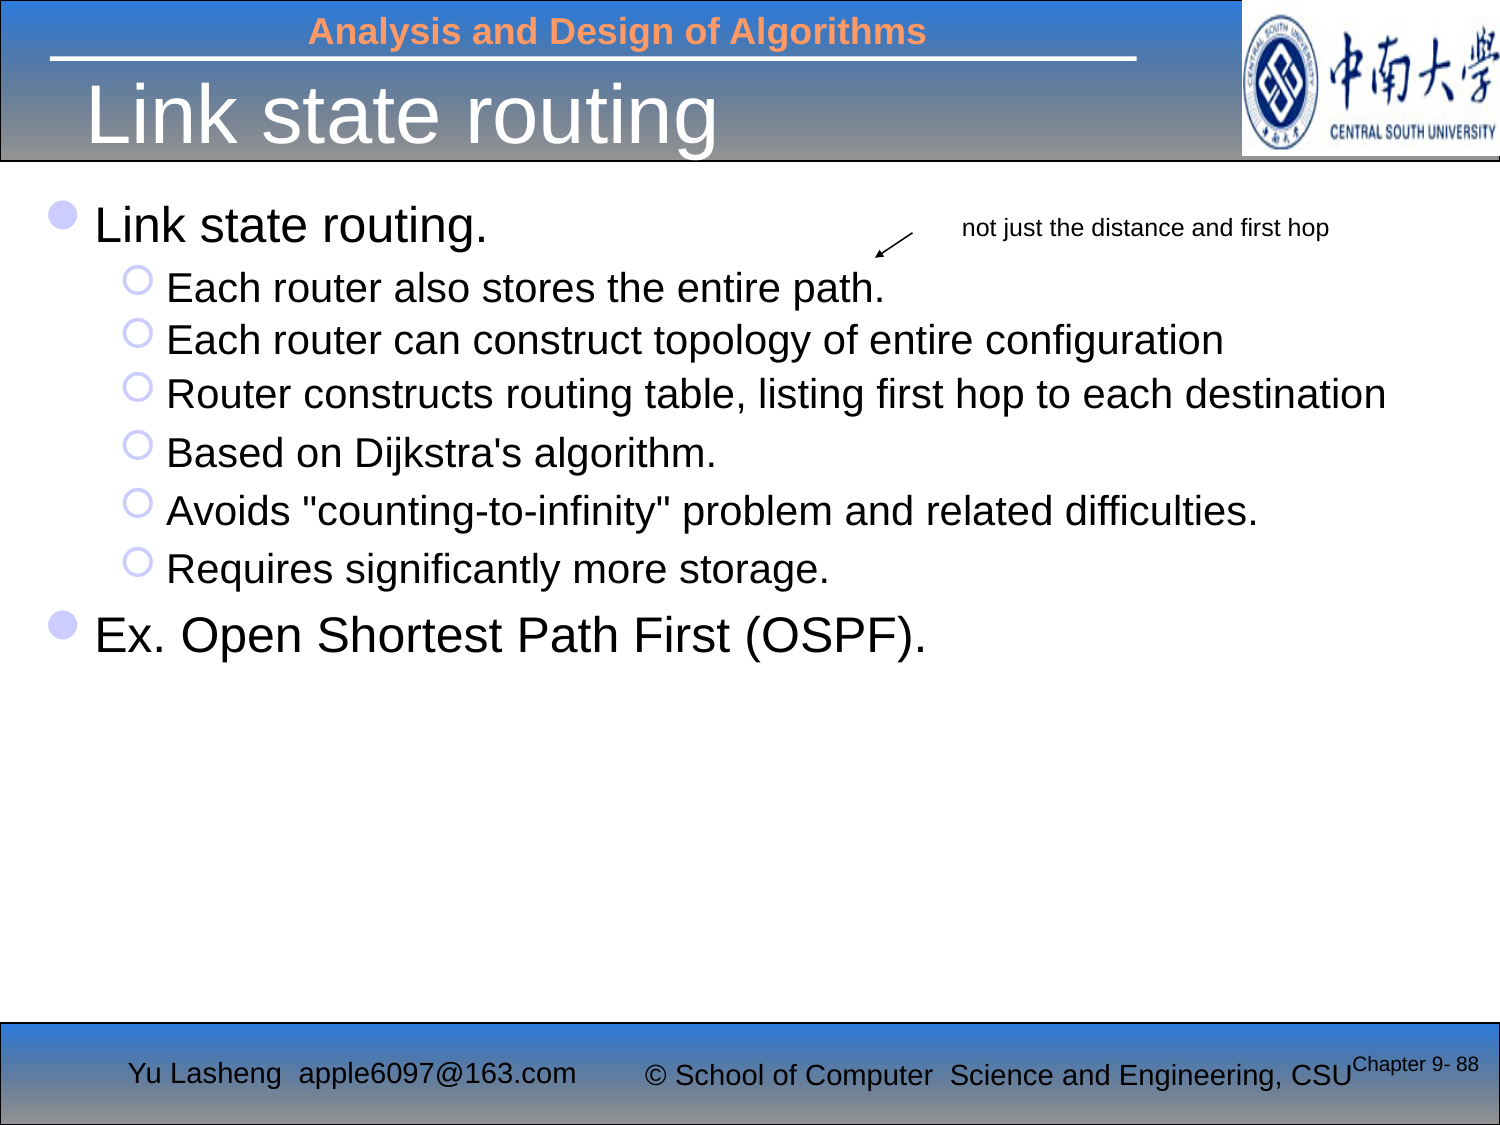

# Link state routing
Link state routing.
Each router also stores the entire path.
Each router can construct topology of entire configuration
Router constructs routing table, listing first hop to each destination
Based on Dijkstra's algorithm.
Avoids "counting-to-infinity" problem and related difficulties.
Requires significantly more storage.
Ex. Open Shortest Path First (OSPF).
not just the distance and first hop

Chapter 9- 88